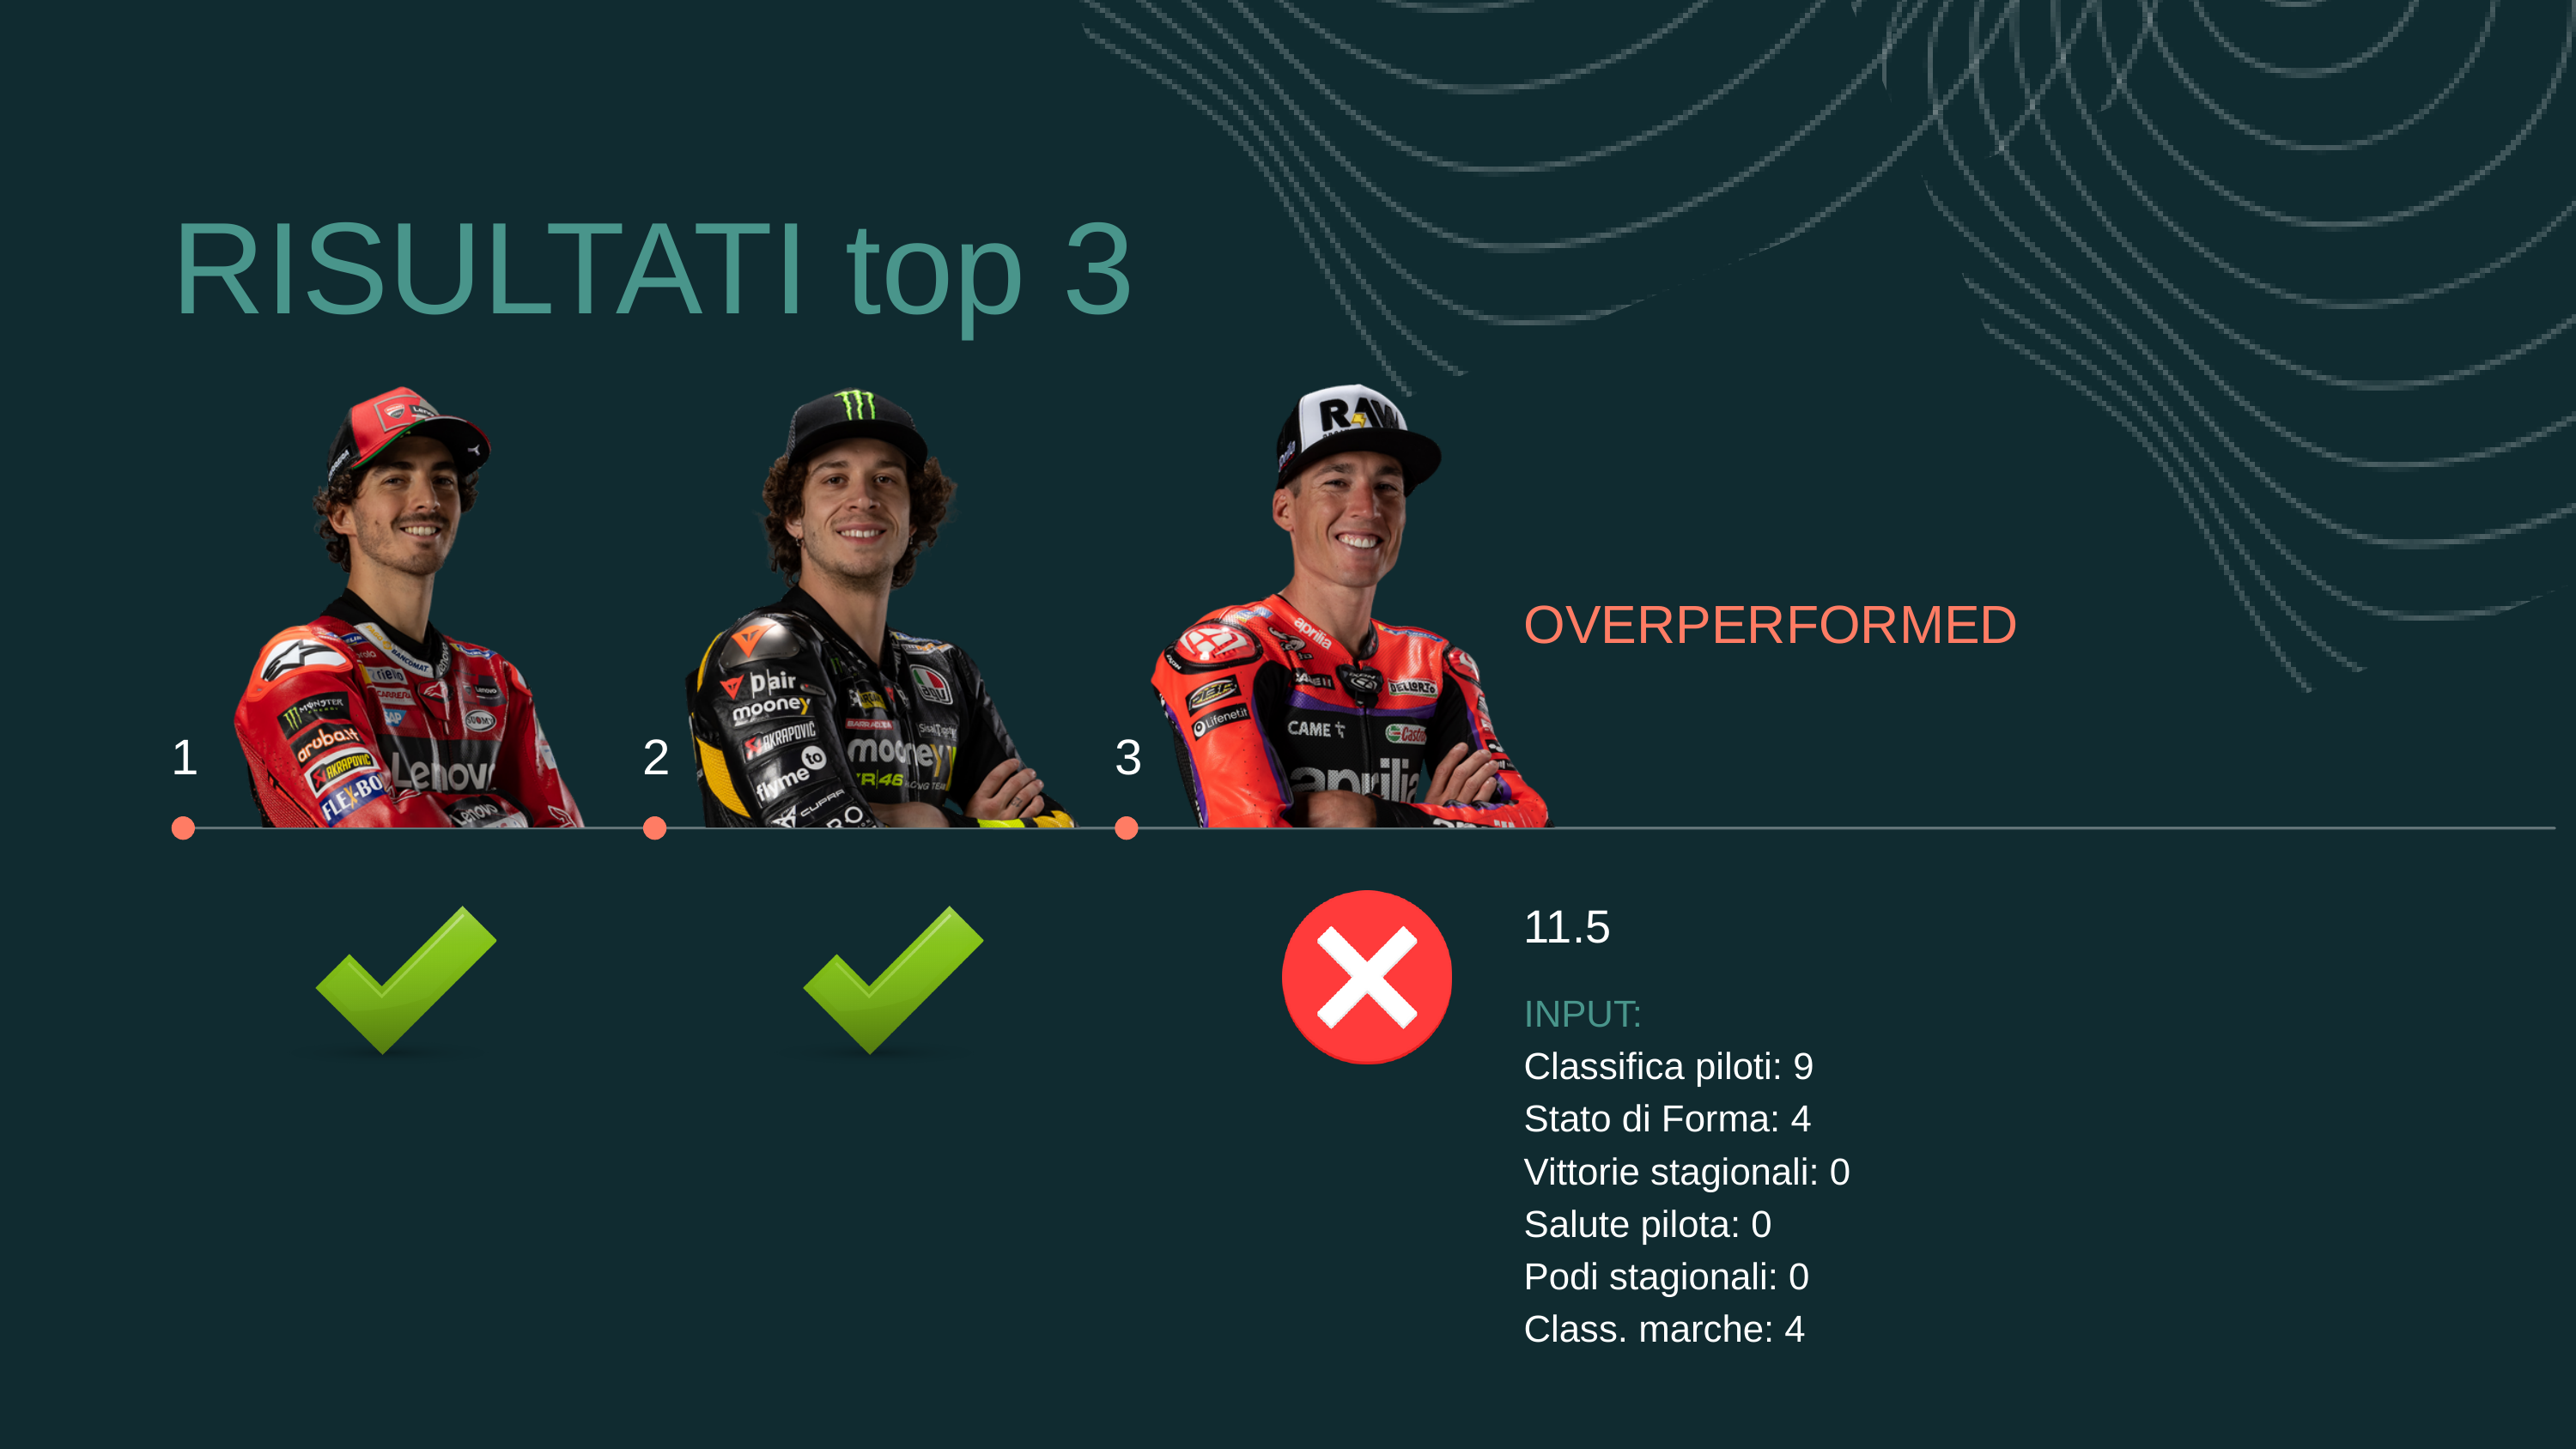

RISULTATI top 3

OVERPERFORMED

1
2
3

11.5
INPUT:
Classifica piloti: 9
Stato di Forma: 4
Vittorie stagionali: 0
Salute pilota: 0
Podi stagionali: 0
Class. marche: 4